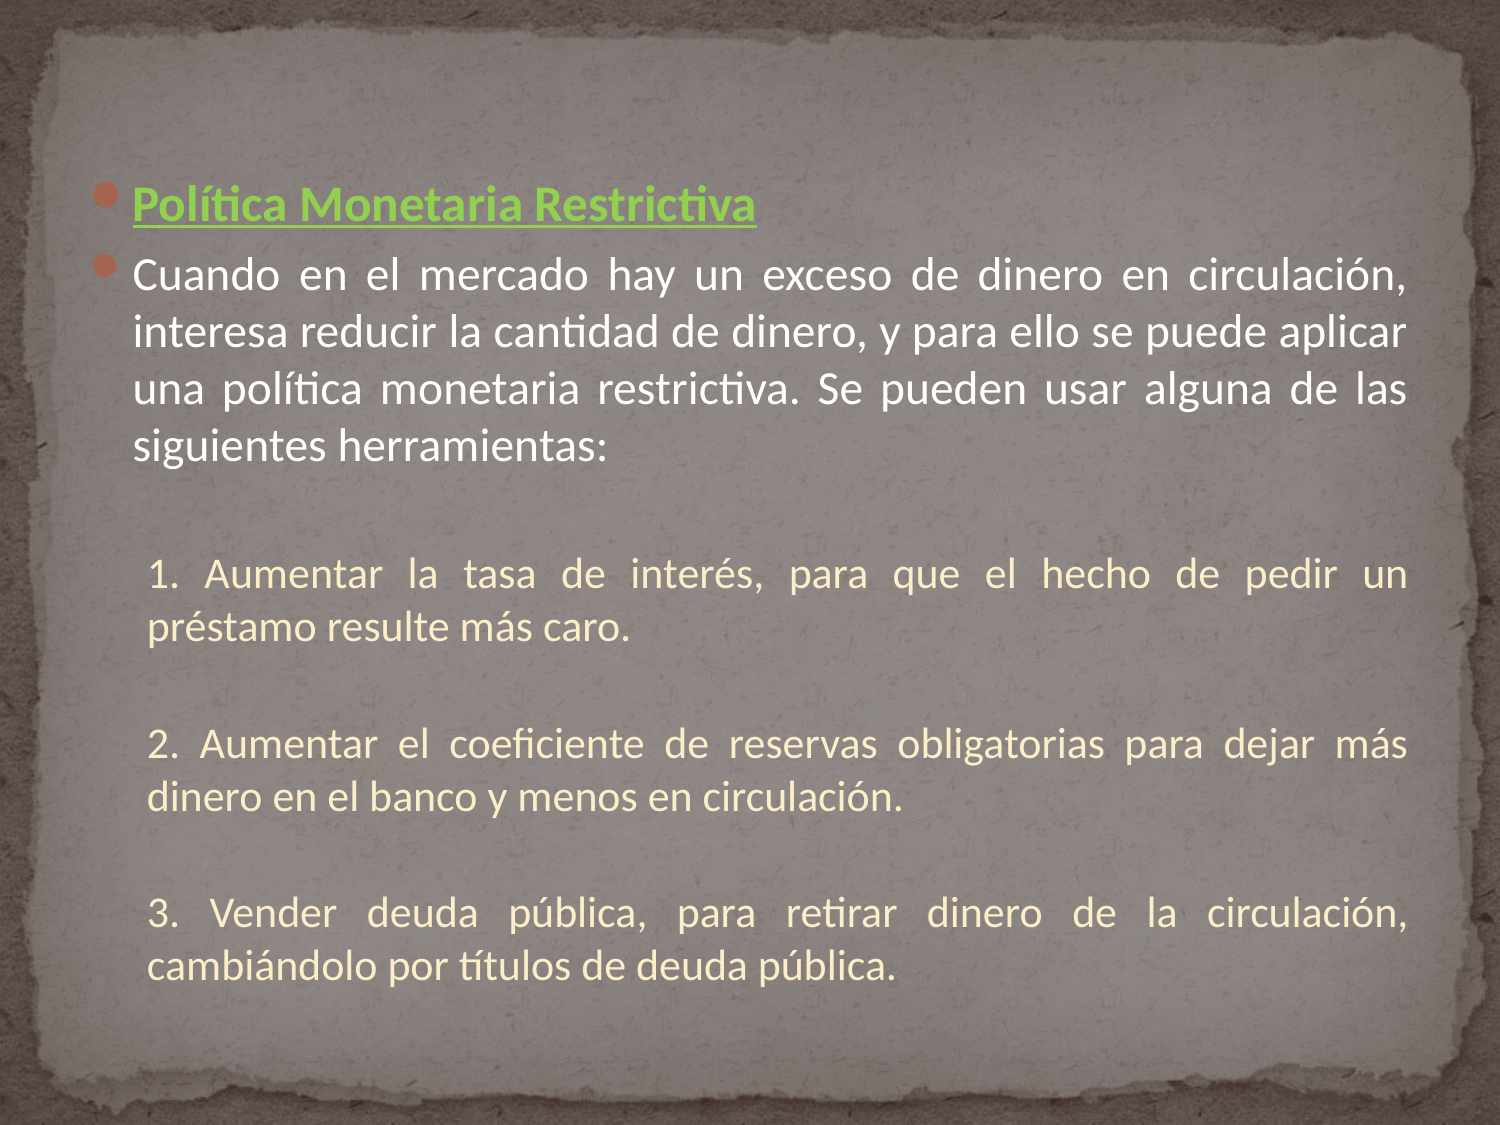

Política Monetaria Restrictiva
Cuando en el mercado hay un exceso de dinero en circulación, interesa reducir la cantidad de dinero, y para ello se puede aplicar una política monetaria restrictiva. Se pueden usar alguna de las siguientes herramientas:

1. Aumentar la tasa de interés, para que el hecho de pedir un préstamo resulte más caro.

2. Aumentar el coeficiente de reservas obligatorias para dejar más dinero en el banco y menos en circulación.

3. Vender deuda pública, para retirar dinero de la circulación, cambiándolo por títulos de deuda pública.